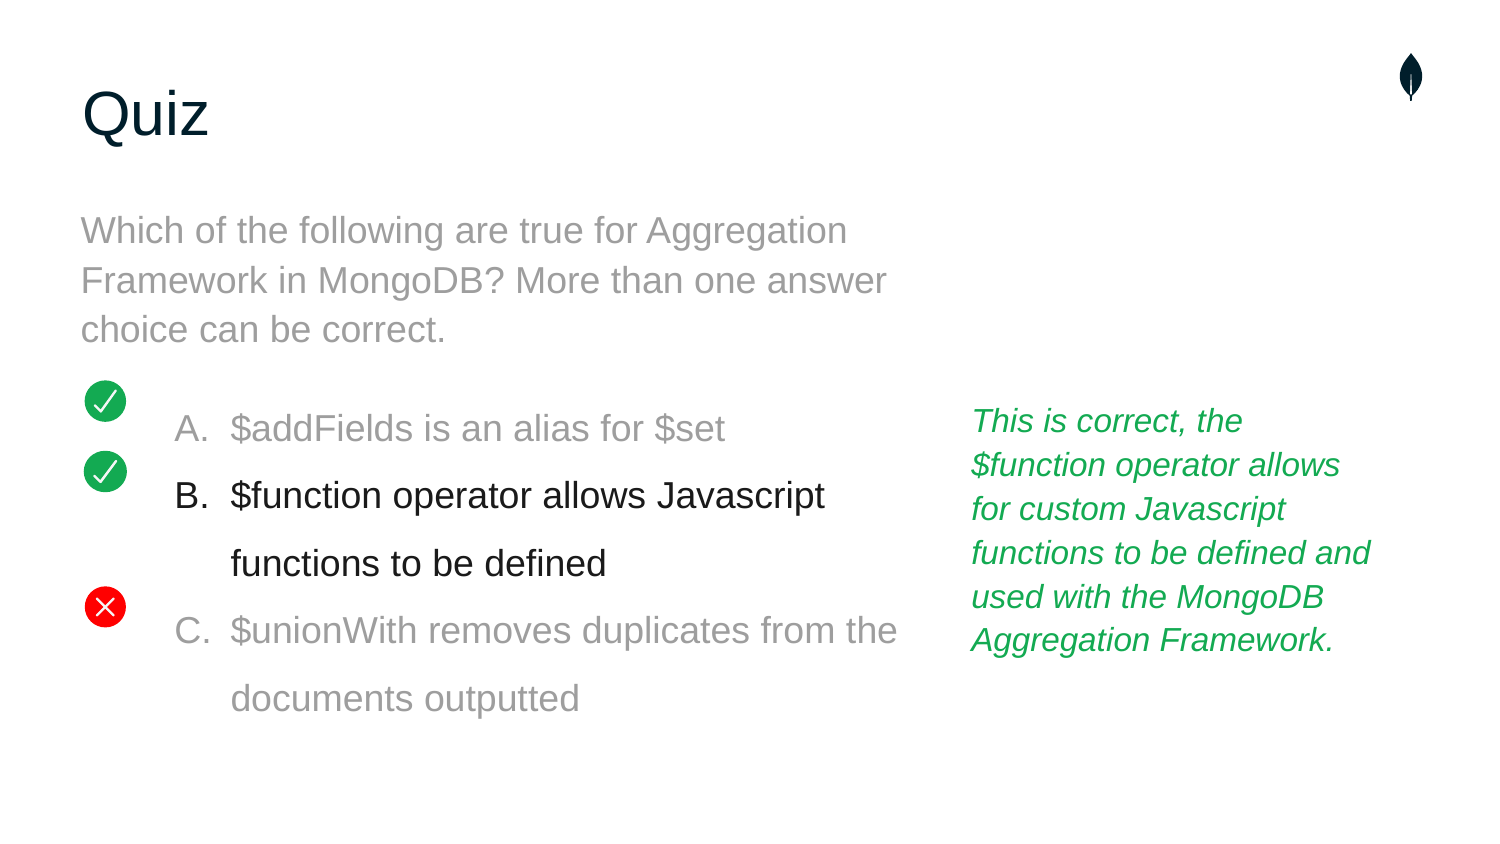

# Quiz
Which of the following are true for Aggregation Framework in MongoDB? More than one answer choice can be correct.
$addFields is an alias for $set
$function operator allows Javascript functions to be defined
$unionWith removes duplicates from the documents outputted

This is correct, the $function operator allows for custom Javascript functions to be defined and used with the MongoDB Aggregation Framework.